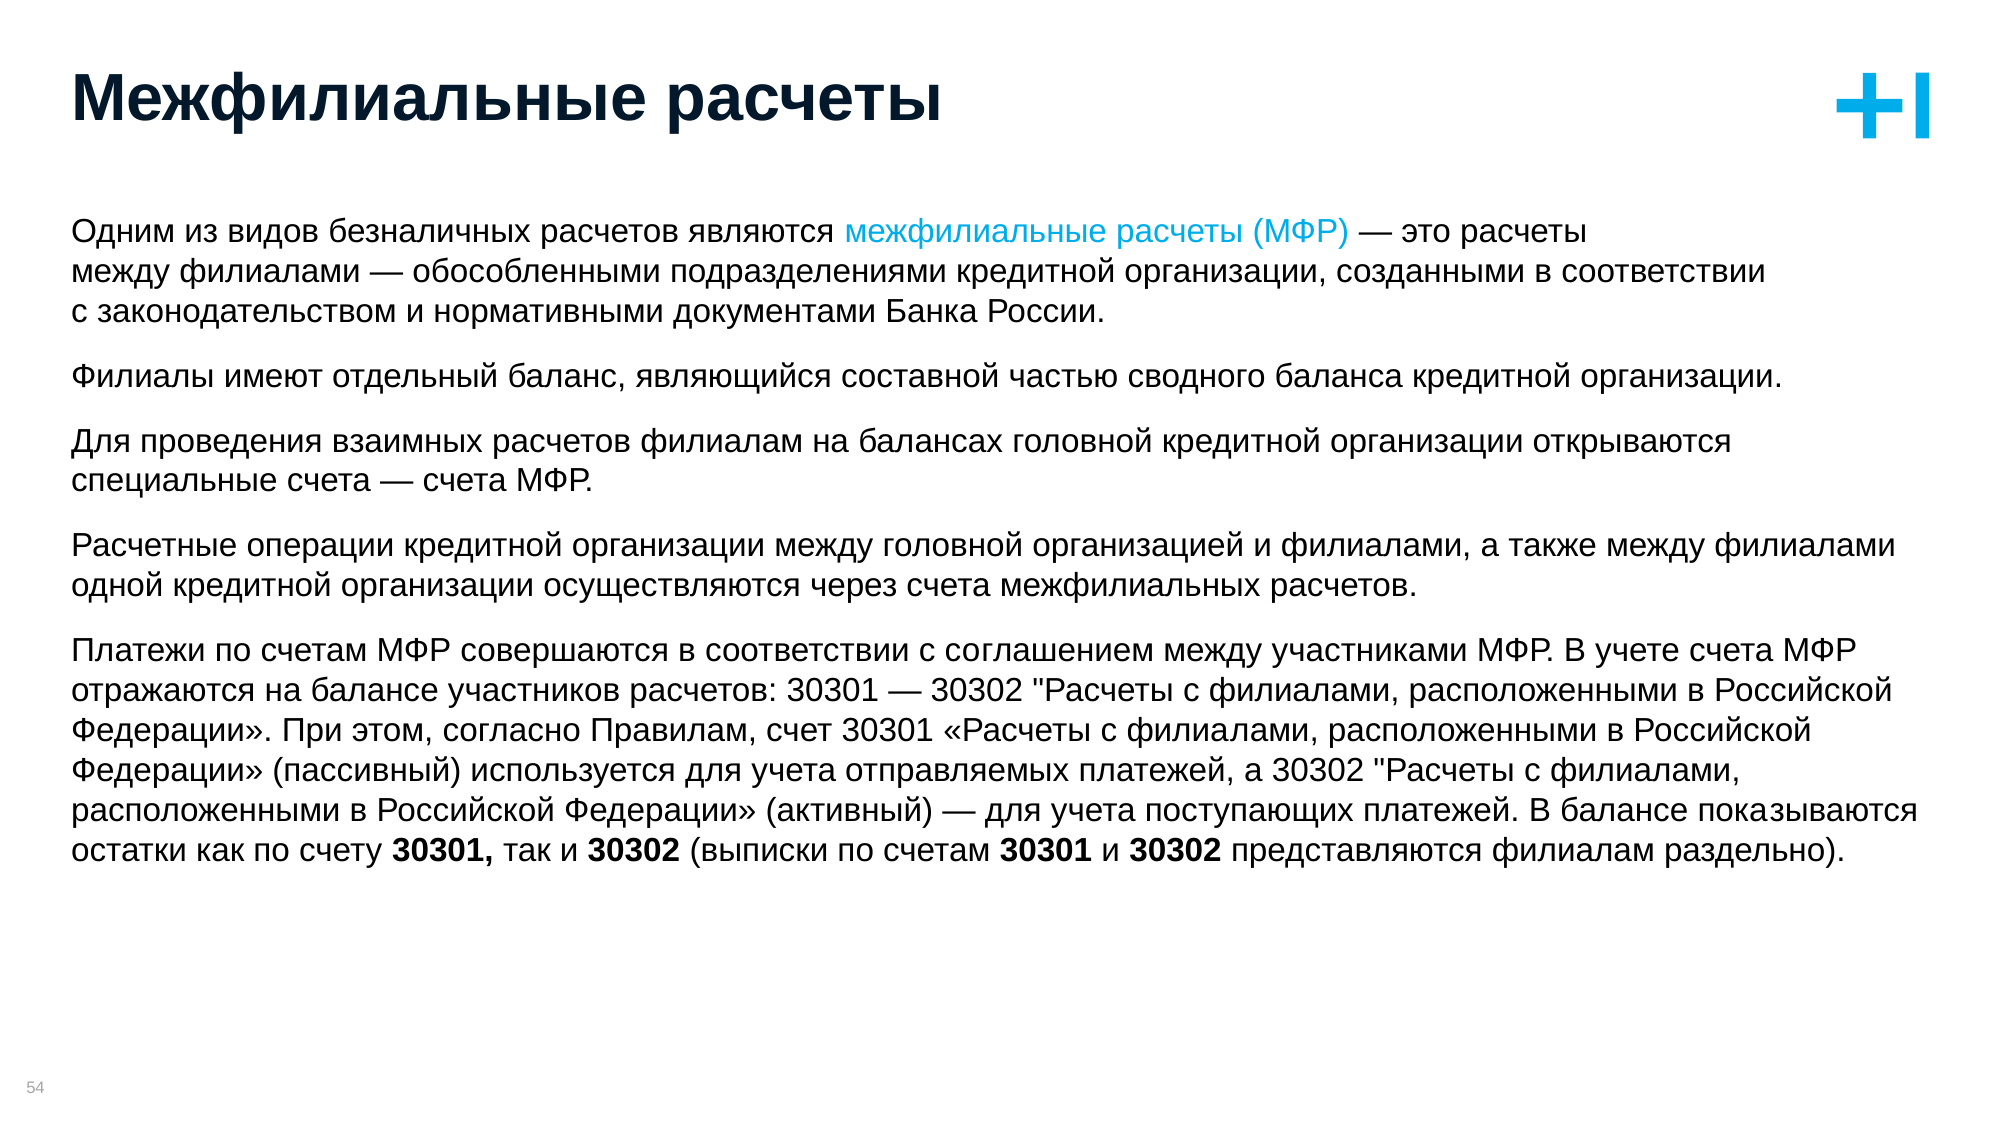

# Межфилиальные расчеты
Одним из видов безналичных расчетов являются межфилиальные расчеты (МФР) — это расчеты
между филиалами — обособленными подразделениями кредитной организации, созданными в соответствии
с законодательством и нормативными документами Банка России.
Филиалы имеют отдельный баланс, являющийся составной частью сводного баланса кредитной организации.
Для проведения взаимных расчетов филиалам на балансах головной кредитной организации открываются специальные счета — счета МФР.
Расчетные операции кредитной организации между головной организацией и филиалами, а также между филиалами одной кредитной организации осуществляются через счета межфилиальных расчетов.
Платежи по счетам МФР совершаются в соответствии с со­глашением между участниками МФР. В учете счета МФР отража­ются на балансе участников расчетов: 30301 — 30302 "Расчеты с филиалами, расположенными в Российской Федерации». При этом, согласно Правилам, счет 30301 «Расчеты с филиа­лами, расположенными в Российской Федерации» (пассивный) используется для учета отправляемых платежей, а 30302 "Расчеты с филиалами, расположенными в Российской Федерации» (активный) — для учета поступающих платежей. В балансе пока­зываются остатки как по счету 30301, так и 30302 (выписки по счетам 30301 и 30302 представляются филиалам раздельно).